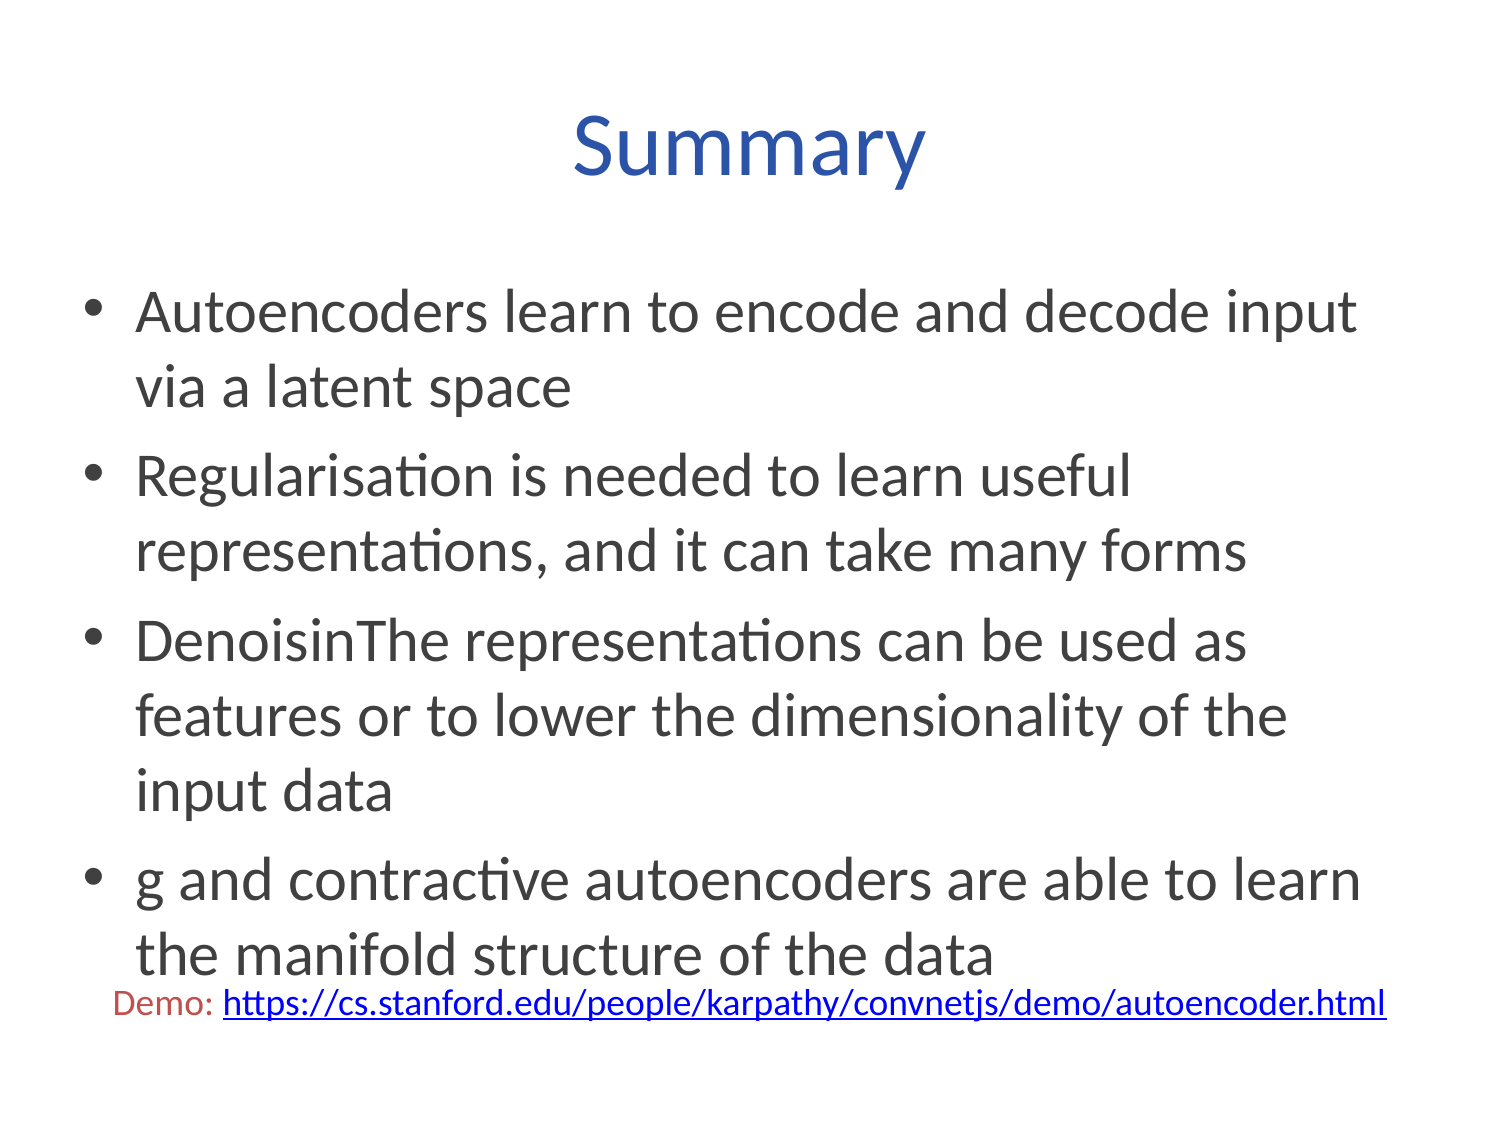

# Summary
Autoencoders learn to encode and decode input via a latent space
Regularisation is needed to learn useful representations, and it can take many forms
DenoisinThe representations can be used as features or to lower the dimensionality of the input data
g and contractive autoencoders are able to learn the manifold structure of the data
Demo: https://cs.stanford.edu/people/karpathy/convnetjs/demo/autoencoder.html
51